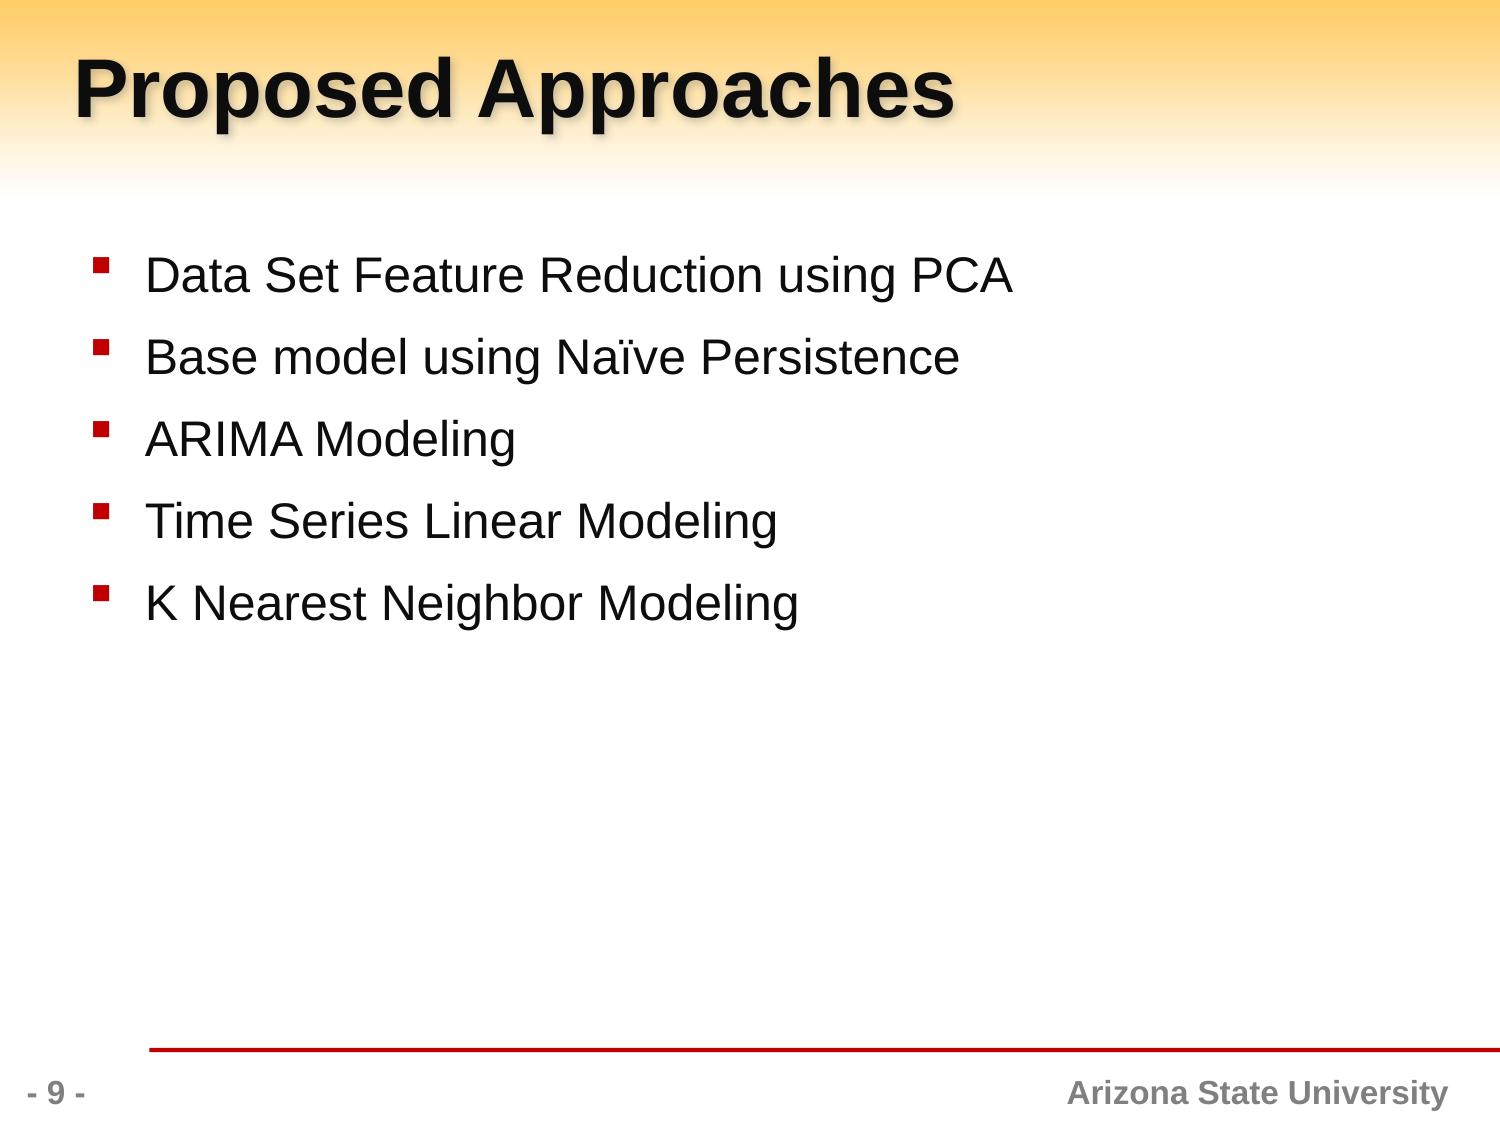

# Proposed Approaches

Data Set Feature Reduction using PCA
Base model using Naïve Persistence
ARIMA Modeling
Time Series Linear Modeling
K Nearest Neighbor Modeling

- 9 -